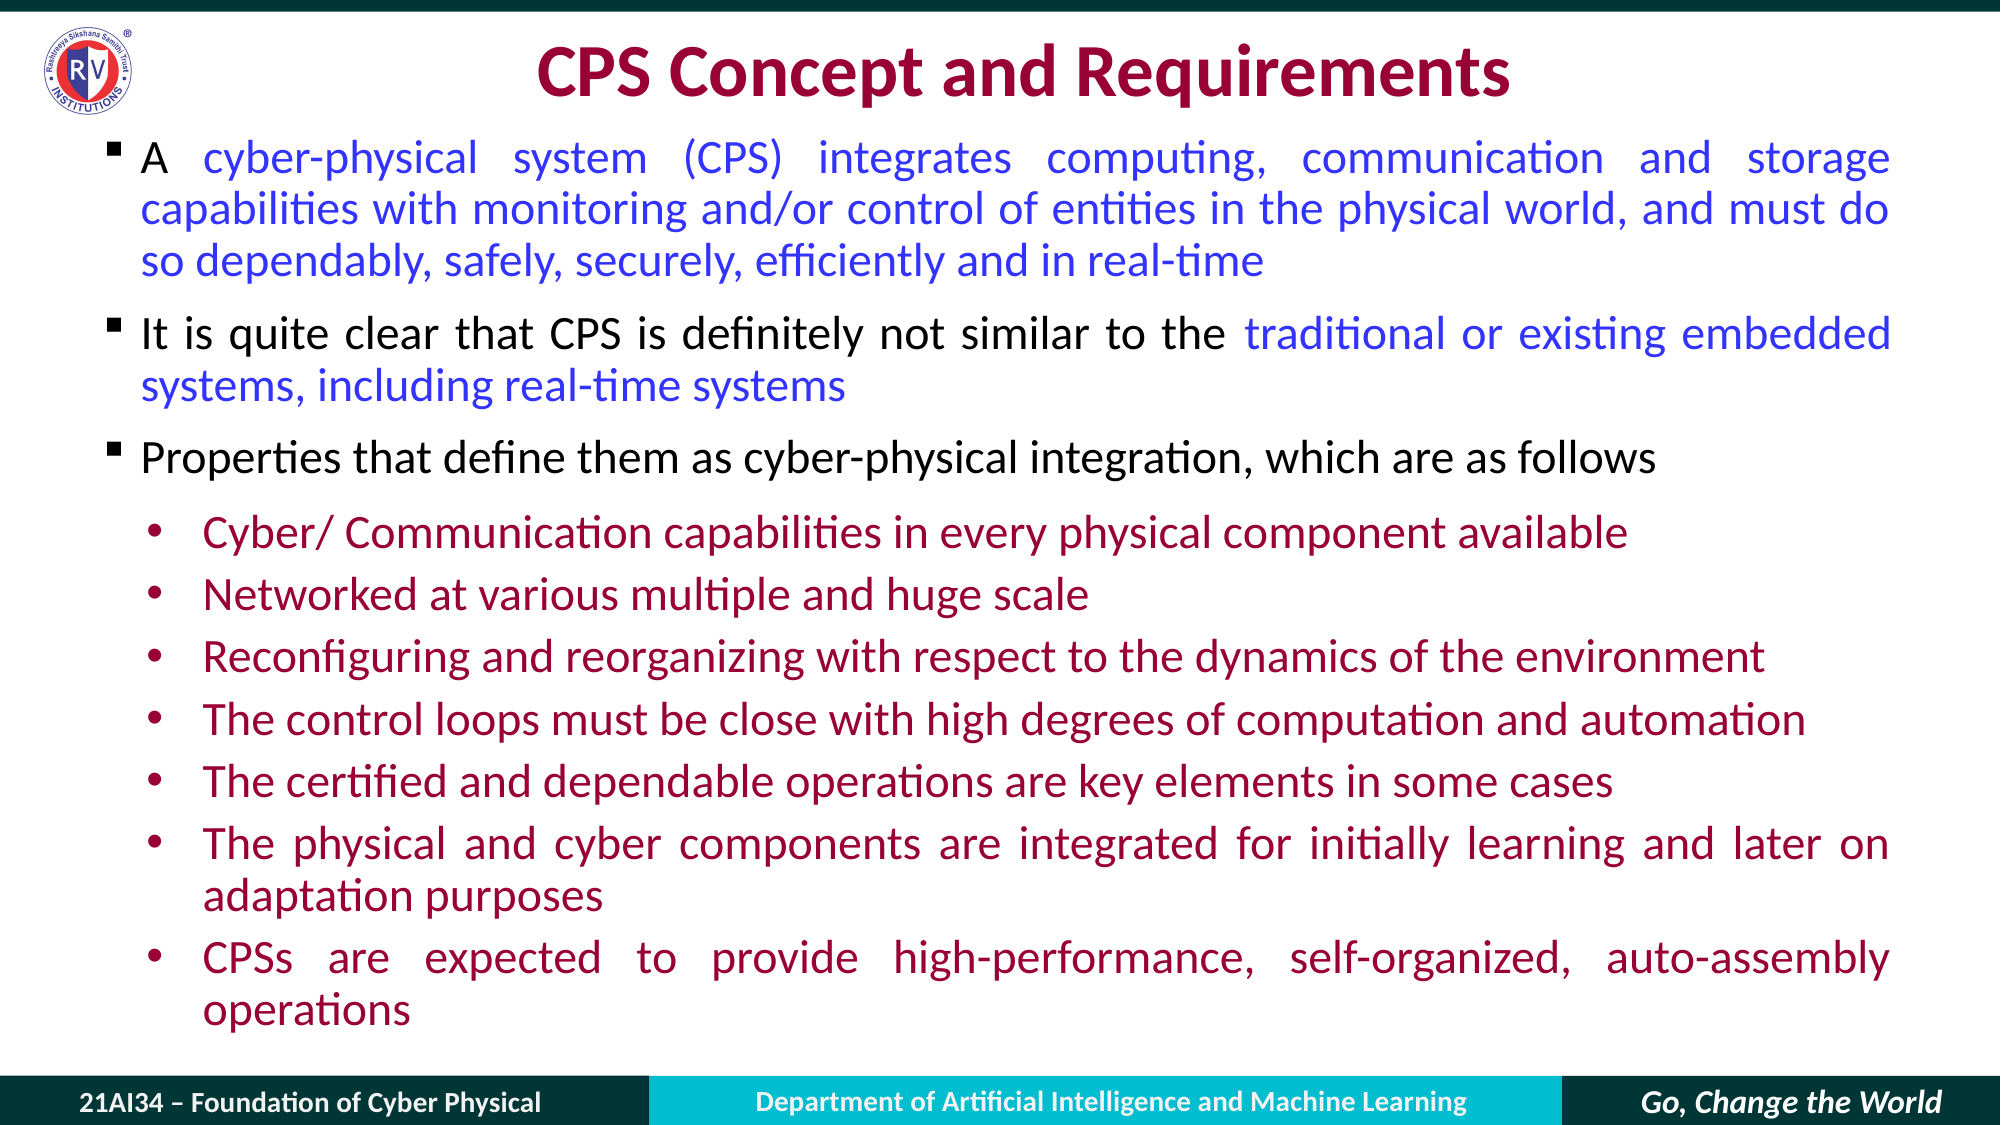

# CPS Concept and Requirements
A cyber-physical system (CPS) integrates computing, communication and storage capabilities with monitoring and/or control of entities in the physical world, and must do so dependably, safely, securely, efficiently and in real-time
It is quite clear that CPS is definitely not similar to the traditional or existing embedded systems, including real-time systems
Properties that define them as cyber-physical integration, which are as follows
Cyber/ Communication capabilities in every physical component available
Networked at various multiple and huge scale
Reconfiguring and reorganizing with respect to the dynamics of the environment
The control loops must be close with high degrees of computation and automation
The certified and dependable operations are key elements in some cases
The physical and cyber components are integrated for initially learning and later on adaptation purposes
CPSs are expected to provide high-performance, self-organized, auto-assembly operations